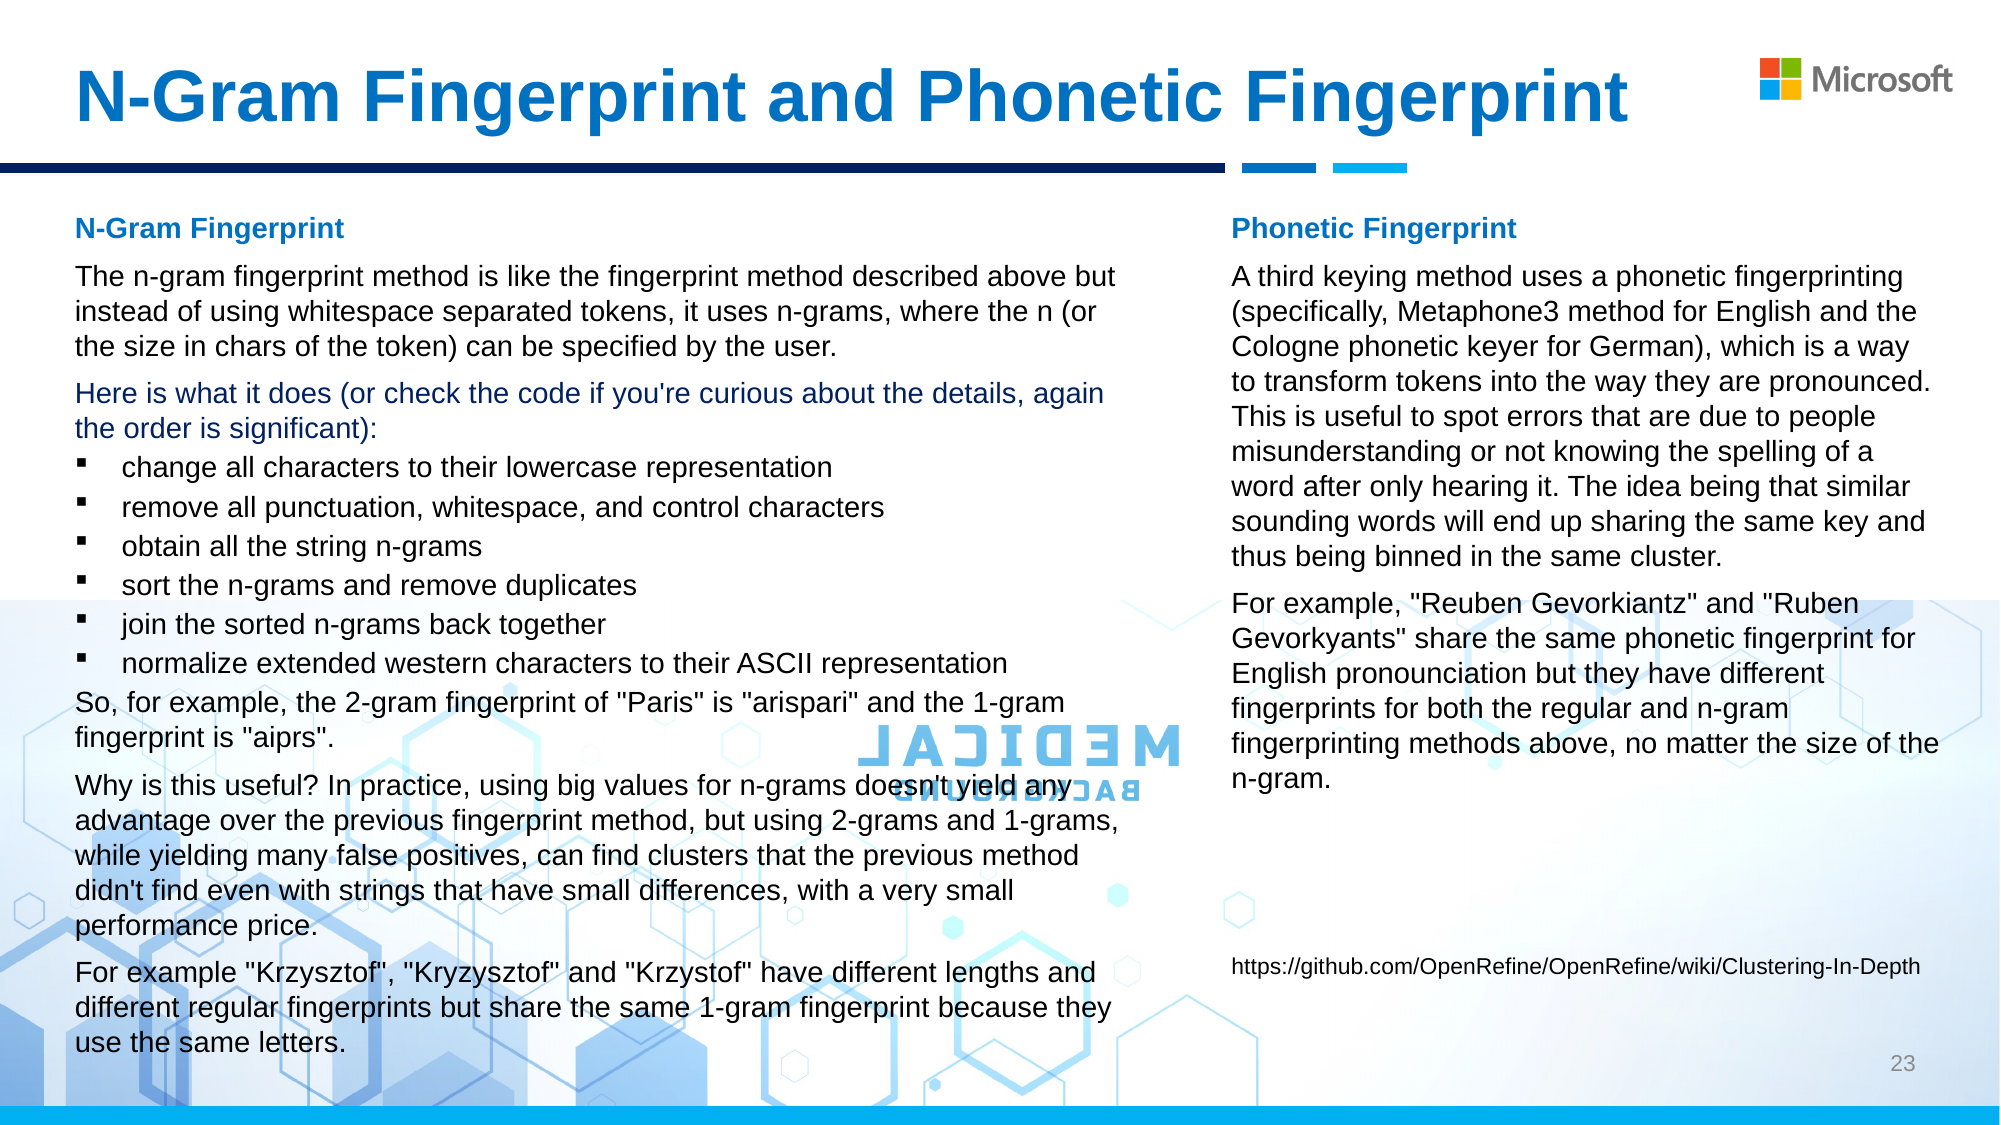

N-Gram Fingerprint and Phonetic Fingerprint
N-Gram Fingerprint
The n-gram fingerprint method is like the fingerprint method described above but instead of using whitespace separated tokens, it uses n-grams, where the n (or the size in chars of the token) can be specified by the user.
Here is what it does (or check the code if you're curious about the details, again the order is significant):
change all characters to their lowercase representation
remove all punctuation, whitespace, and control characters
obtain all the string n-grams
sort the n-grams and remove duplicates
join the sorted n-grams back together
normalize extended western characters to their ASCII representation
So, for example, the 2-gram fingerprint of "Paris" is "arispari" and the 1-gram fingerprint is "aiprs".
Why is this useful? In practice, using big values for n-grams doesn't yield any advantage over the previous fingerprint method, but using 2-grams and 1-grams, while yielding many false positives, can find clusters that the previous method didn't find even with strings that have small differences, with a very small performance price.
For example "Krzysztof", "Kryzysztof" and "Krzystof" have different lengths and different regular fingerprints but share the same 1-gram fingerprint because they use the same letters.
Phonetic Fingerprint
A third keying method uses a phonetic fingerprinting (specifically, Metaphone3 method for English and the Cologne phonetic keyer for German), which is a way to transform tokens into the way they are pronounced. This is useful to spot errors that are due to people misunderstanding or not knowing the spelling of a word after only hearing it. The idea being that similar sounding words will end up sharing the same key and thus being binned in the same cluster.
For example, "Reuben Gevorkiantz" and "Ruben Gevorkyants" share the same phonetic fingerprint for English pronounciation but they have different fingerprints for both the regular and n-gram fingerprinting methods above, no matter the size of the n-gram.
https://github.com/OpenRefine/OpenRefine/wiki/Clustering-In-Depth